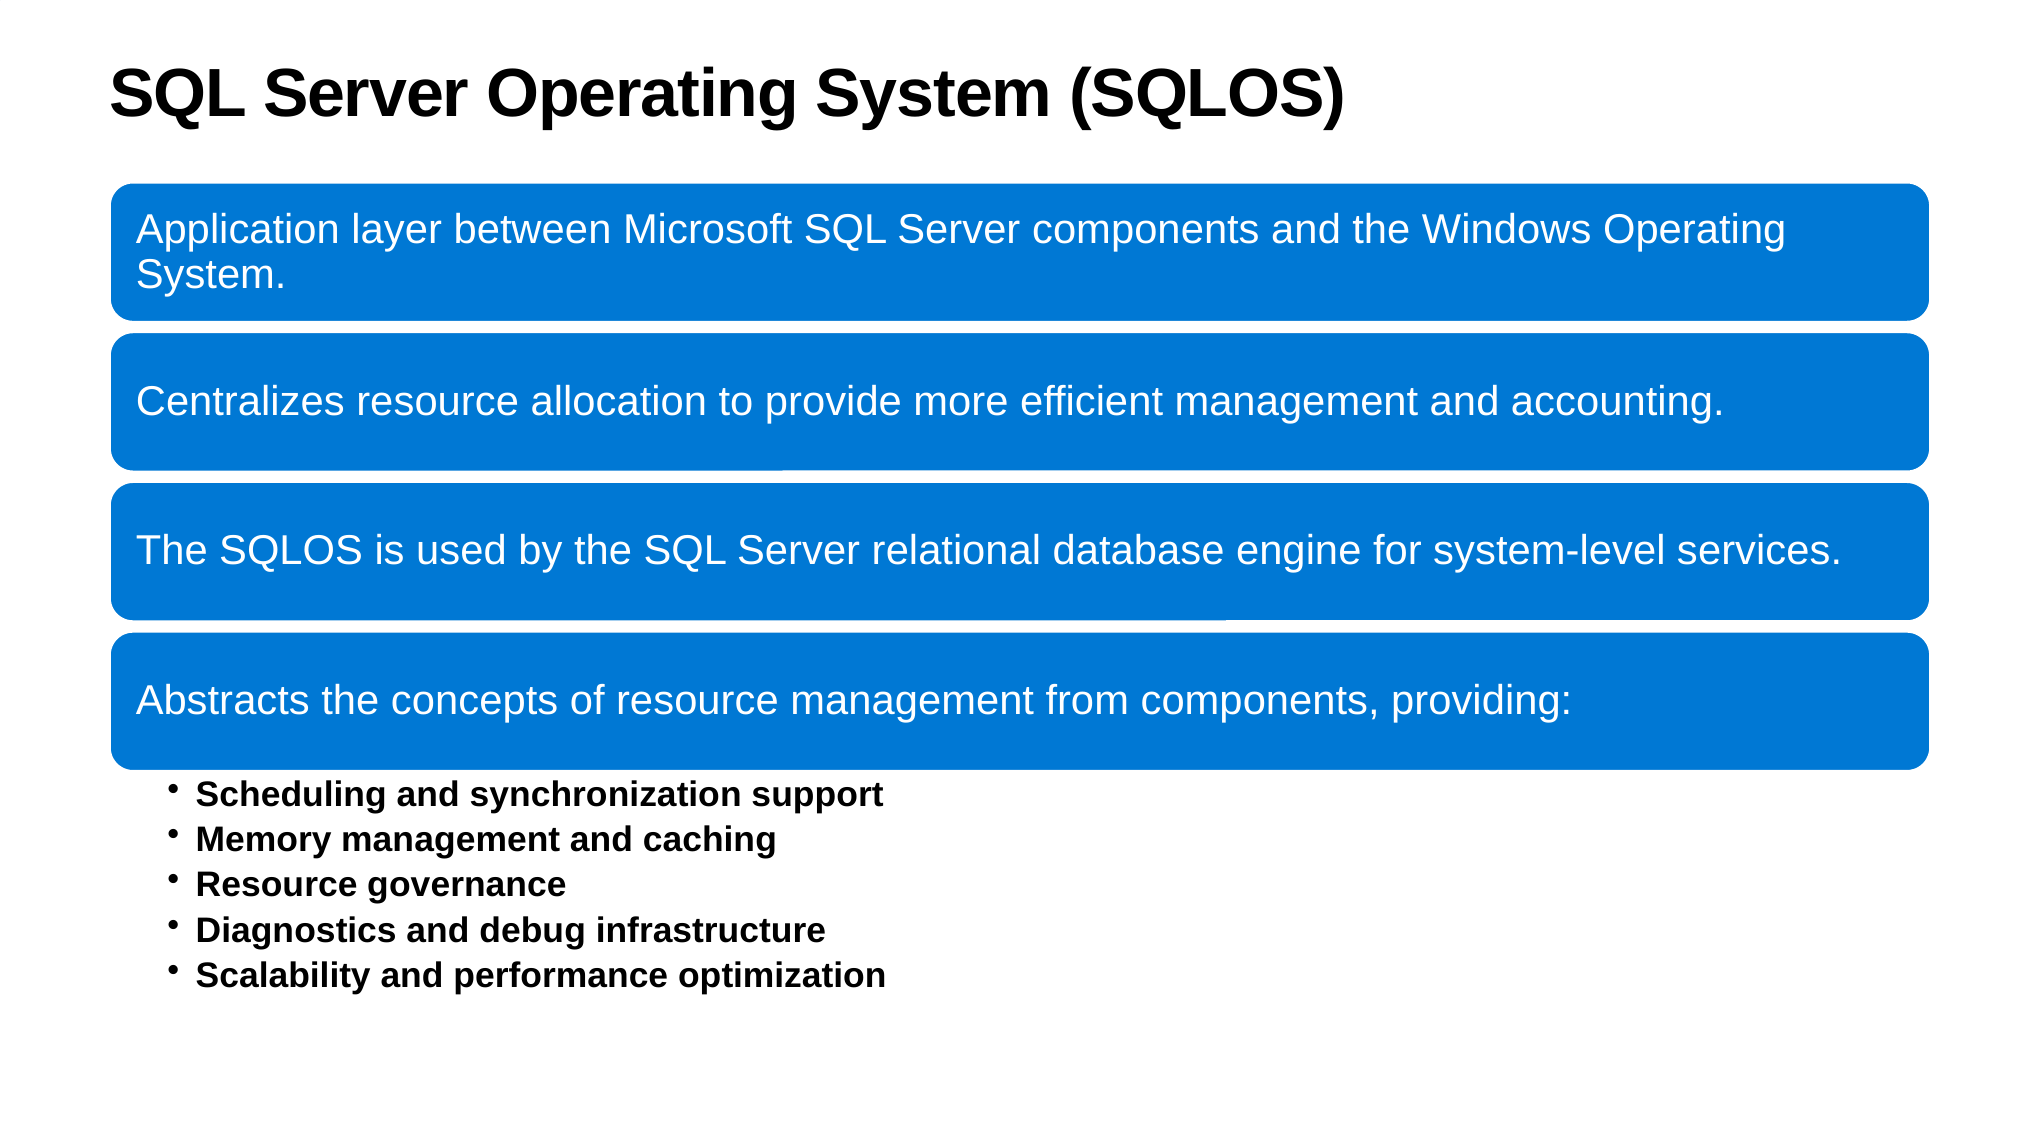

# SQL Server Operating System (SQLOS)
Application layer between Microsoft SQL Server components and the Windows Operating System.
Centralizes resource allocation to provide more efficient management and accounting.
The SQLOS is used by the SQL Server relational database engine for system-level services.
Abstracts the concepts of resource management from components, providing:
Scheduling and synchronization support
Memory management and caching
Resource governance
Diagnostics and debug infrastructure
Scalability and performance optimization